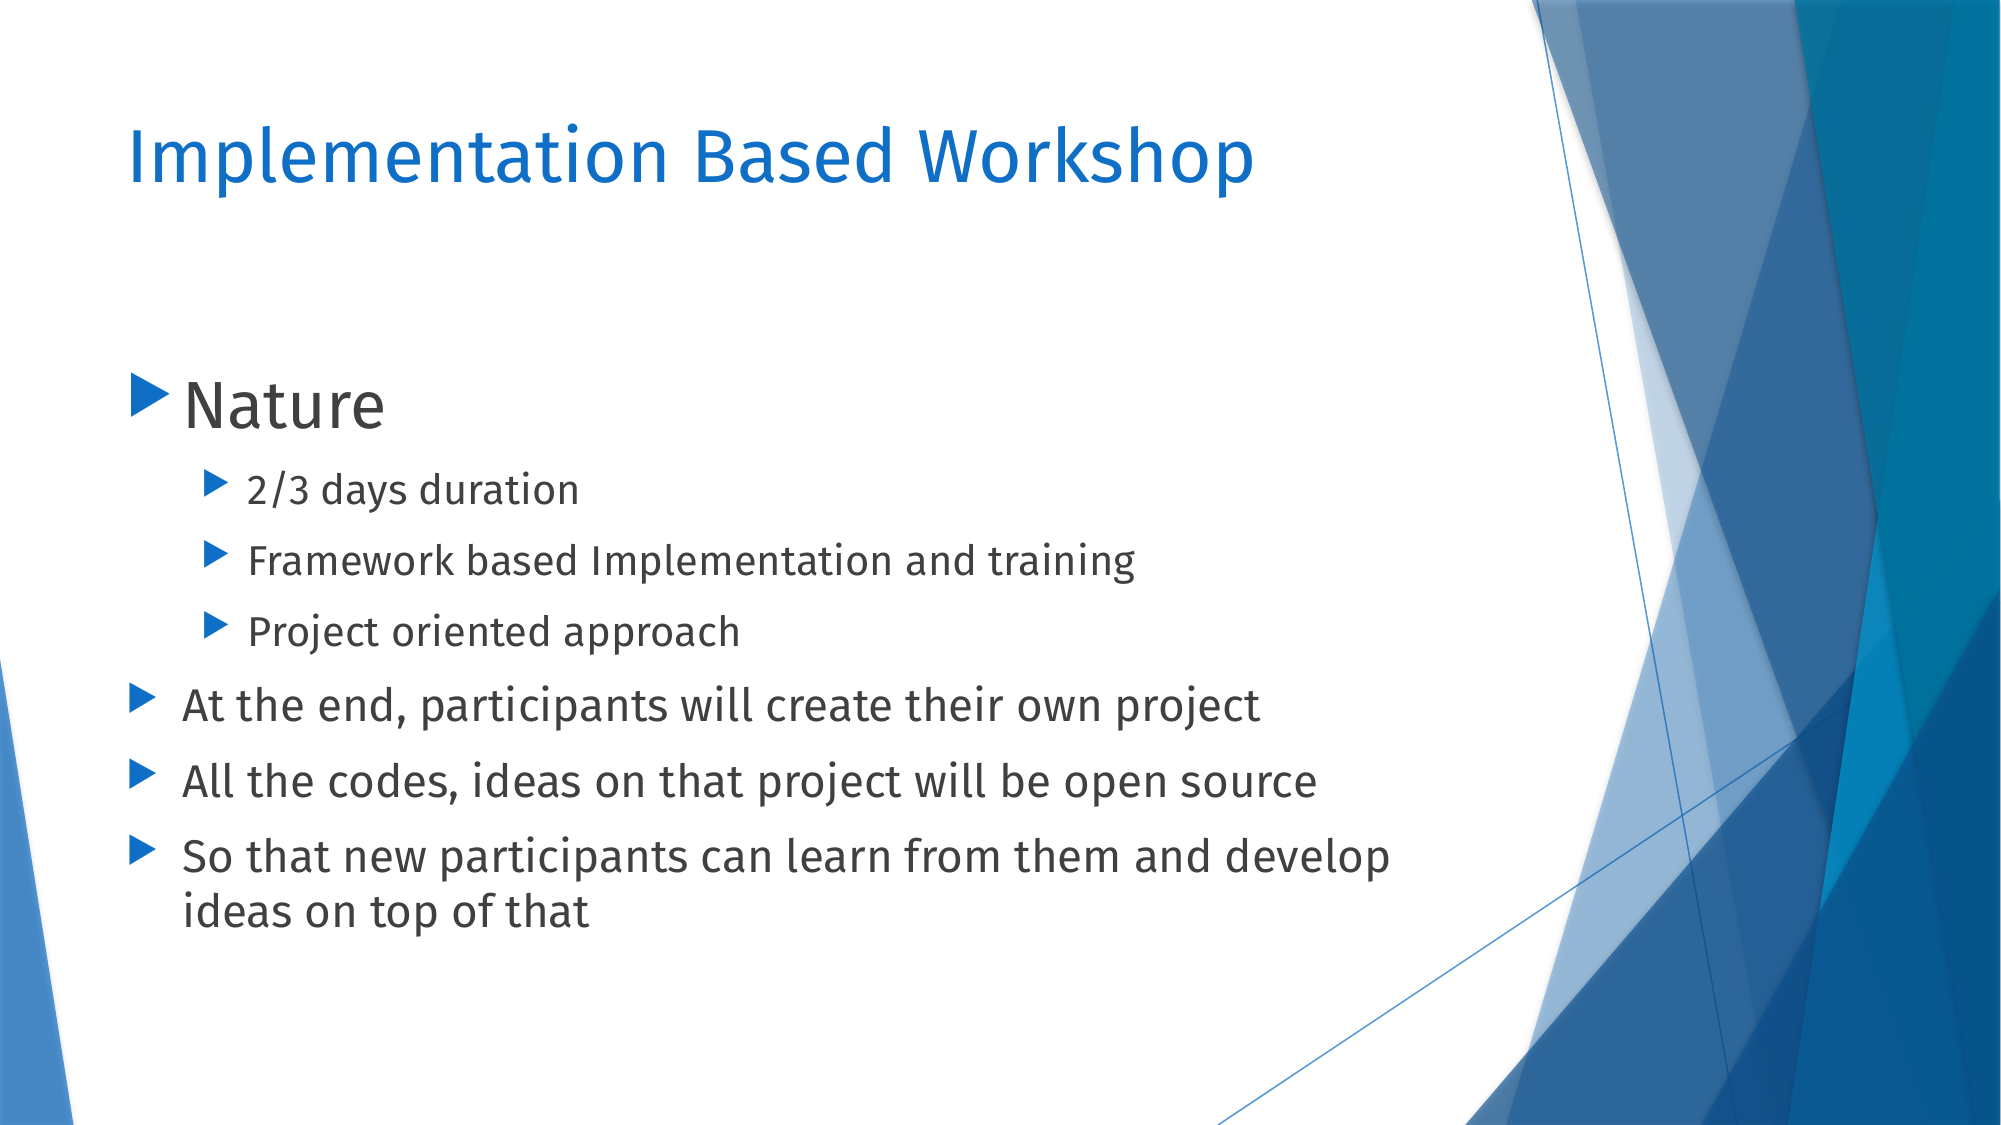

# Implementation Based Workshop
Nature
2/3 days duration
Framework based Implementation and training
Project oriented approach
At the end, participants will create their own project
All the codes, ideas on that project will be open source
So that new participants can learn from them and develop ideas on top of that